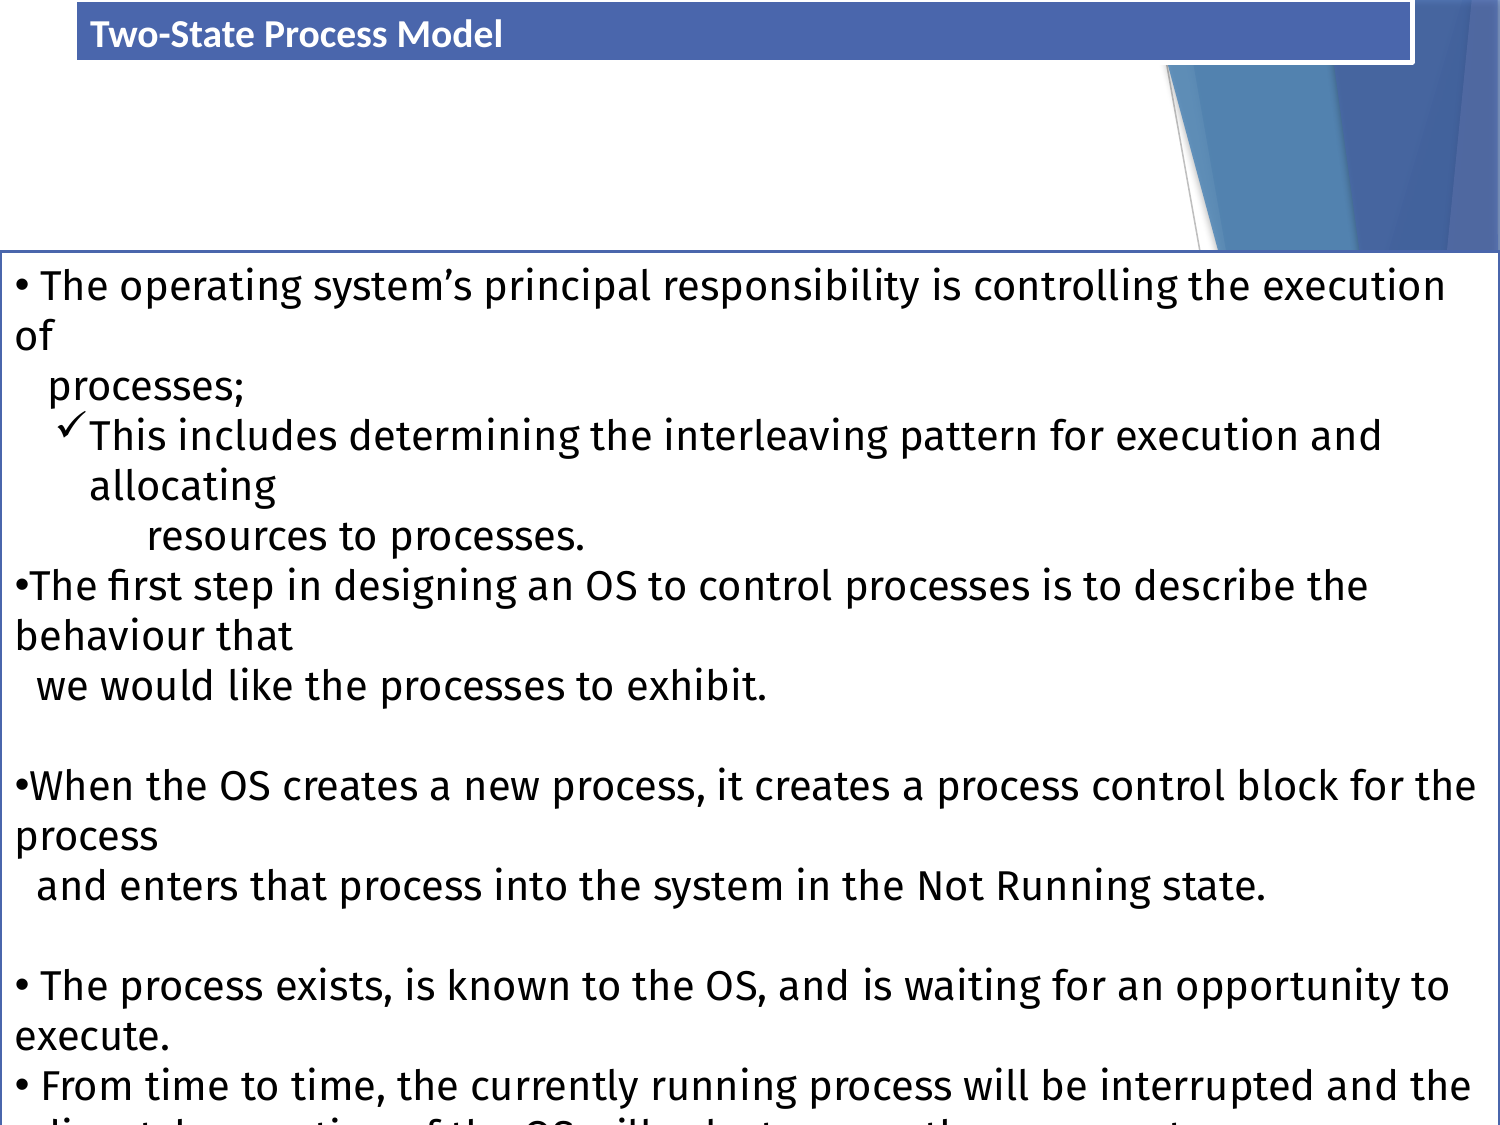

# Two-State Process Model
 The operating system’s principal responsibility is controlling the execution of
   processes;
This includes determining the interleaving pattern for execution and allocating
            resources to processes.
The first step in designing an OS to control processes is to describe the behaviour that
  we would like the processes to exhibit.

When the OS creates a new process, it creates a process control block for the process
  and enters that process into the system in the Not Running state.

 The process exists, is known to the OS, and is waiting for an opportunity to execute.
 From time to time, the currently running process will be interrupted and the
  dispatcher portion of the OS will select some other process to run.

 The former process moves from the Running state to the Not Running state, and one
  of the other processes moves to the Running state.